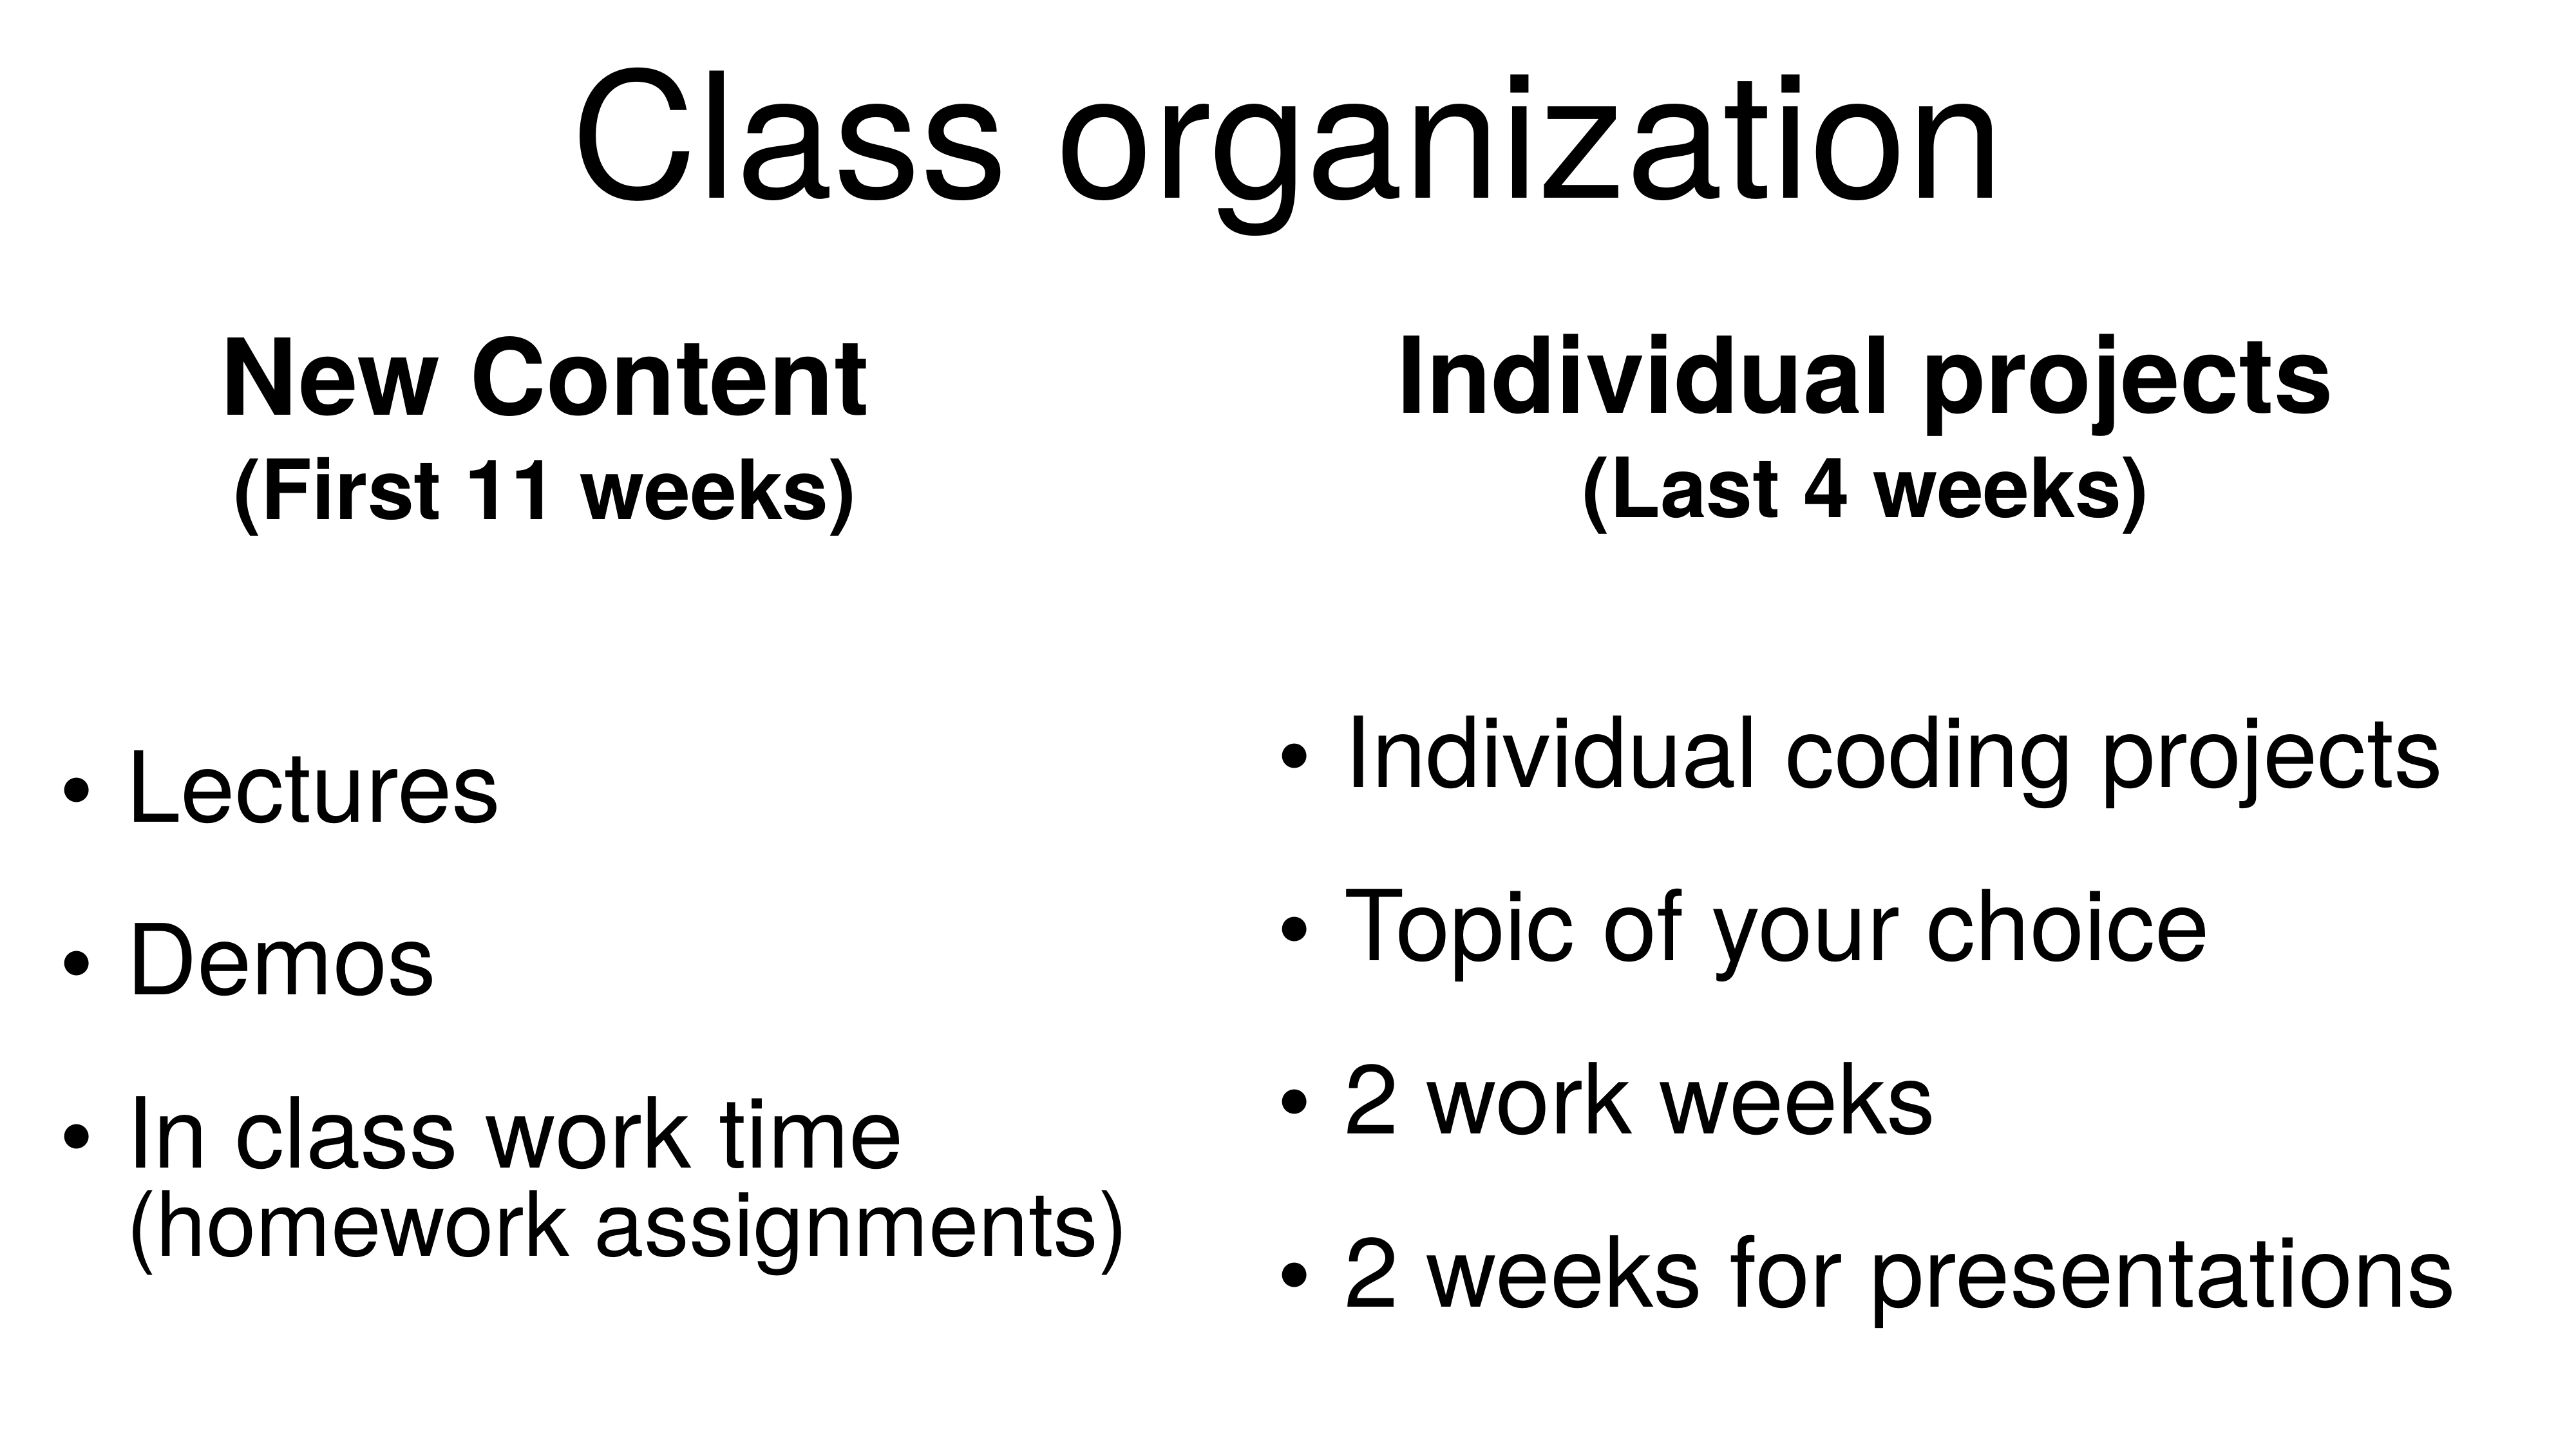

# Class organization
Individual projects
(Last 4 weeks)
New Content
(First 11 weeks)
Individual coding projects
Topic of your choice
2 work weeks
2 weeks for presentations
Lectures
Demos
In class work time (homework assignments)